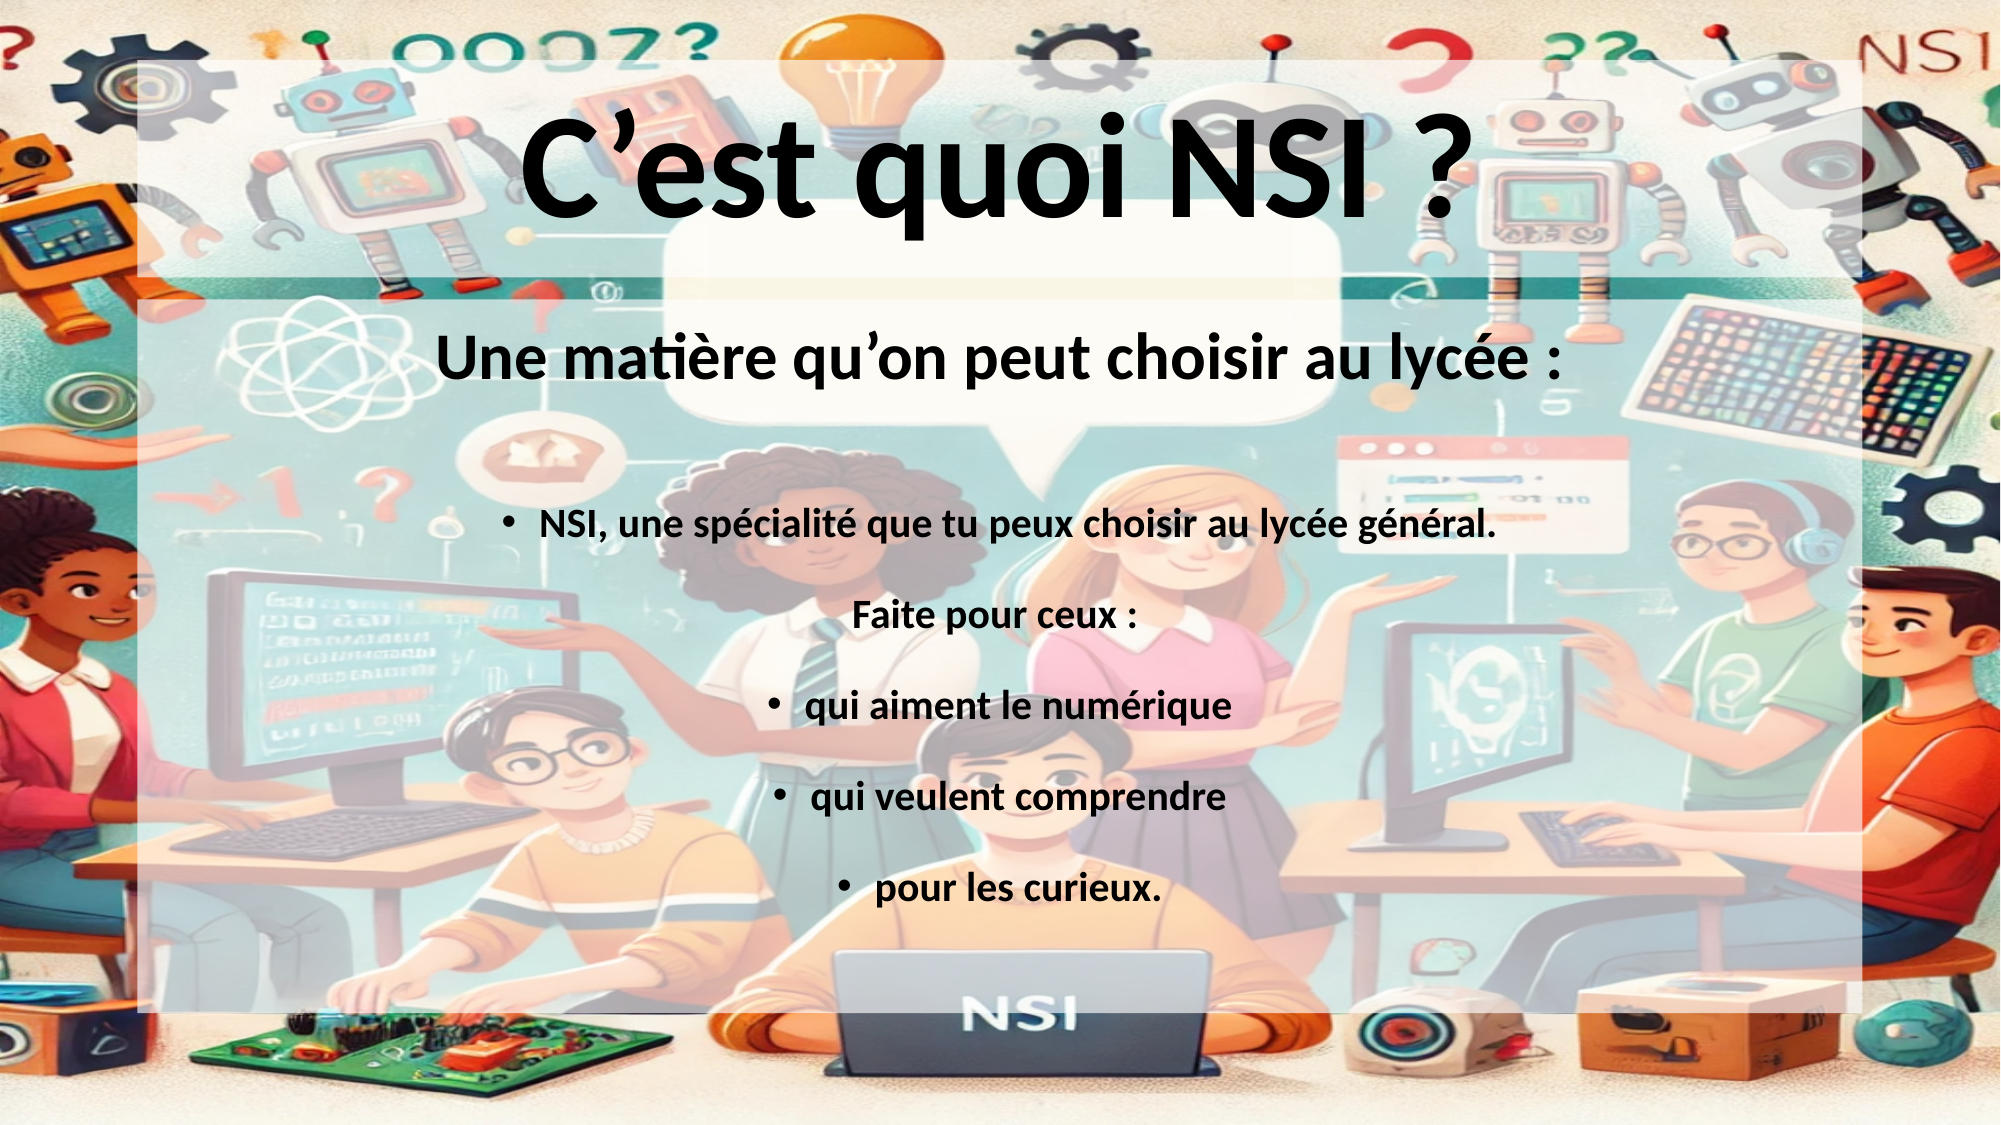

# C’est quoi NSI ?
Une matière qu’on peut choisir au lycée :

NSI, une spécialité que tu peux choisir au lycée général.
Faite pour ceux :
qui aiment le numérique
qui veulent comprendre
pour les curieux.